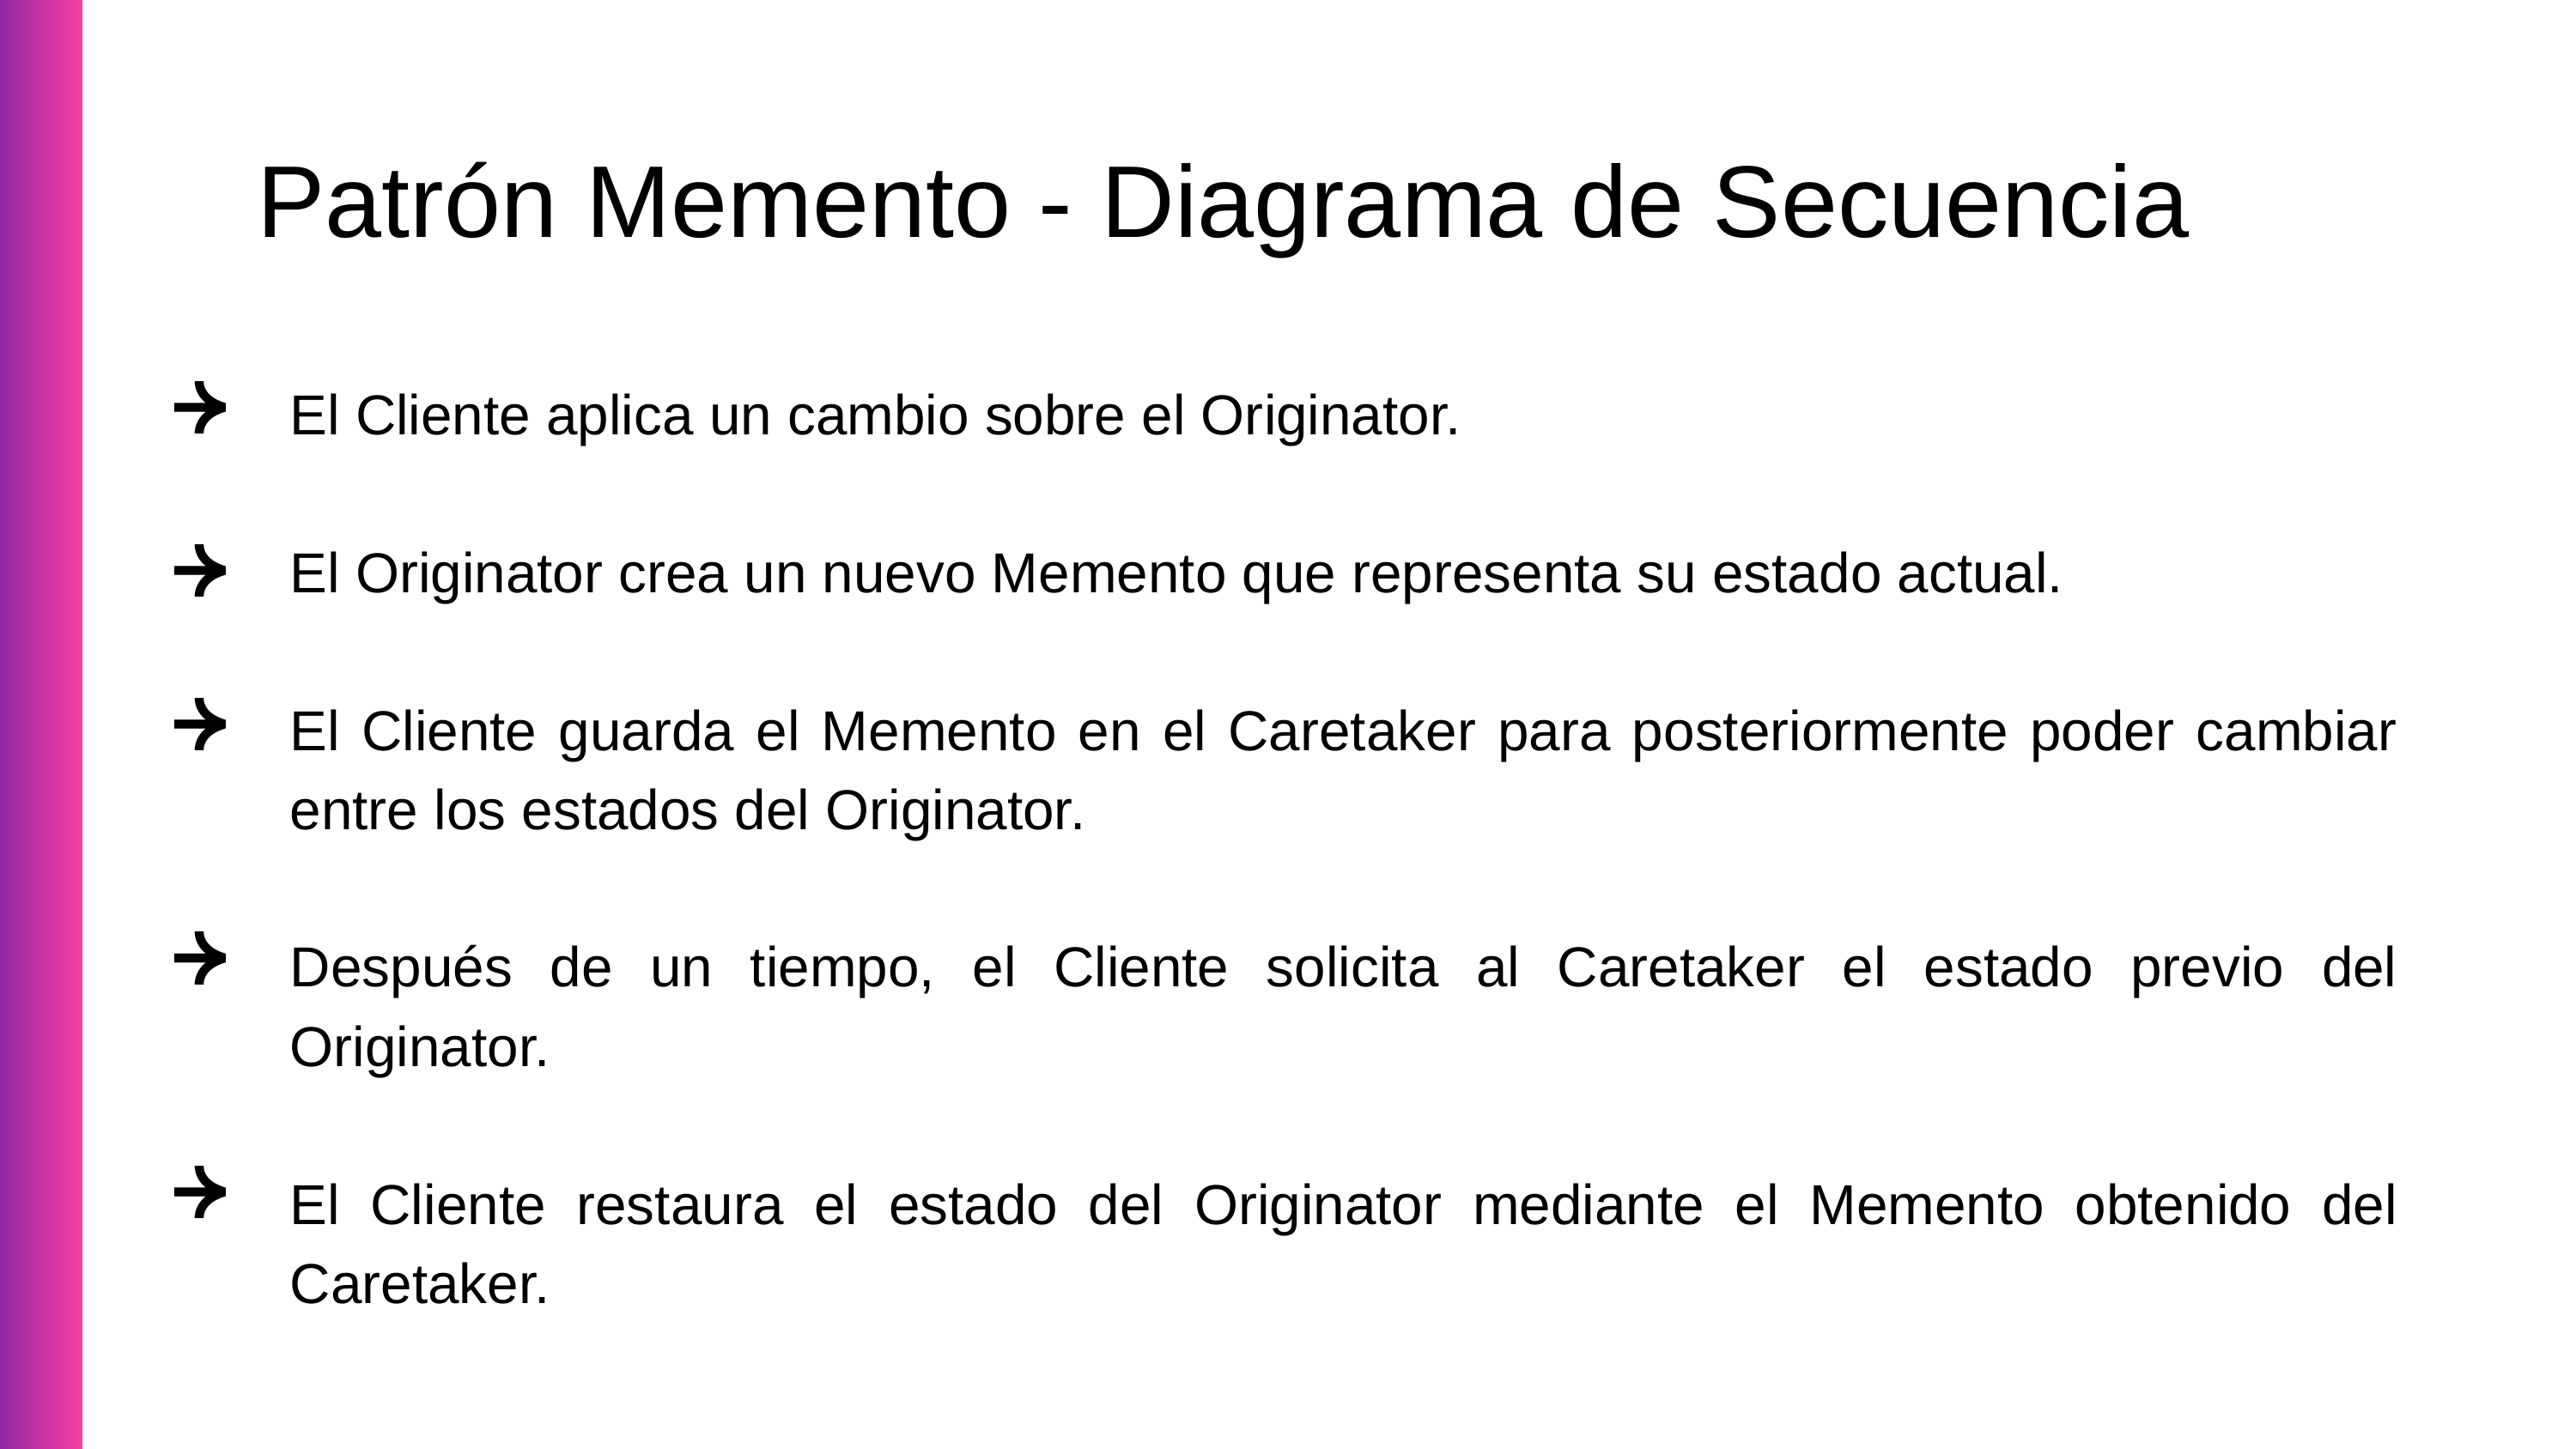

Patrón Memento - Diagrama de Secuencia
El Cliente aplica un cambio sobre el Originator.

El Originator crea un nuevo Memento que representa su estado actual.

El Cliente guarda el Memento en el Caretaker para posteriormente poder cambiar entre los estados del Originator.

Después de un tiempo, el Cliente solicita al Caretaker el estado previo del Originator.

El Cliente restaura el estado del Originator mediante el Memento obtenido del Caretaker.